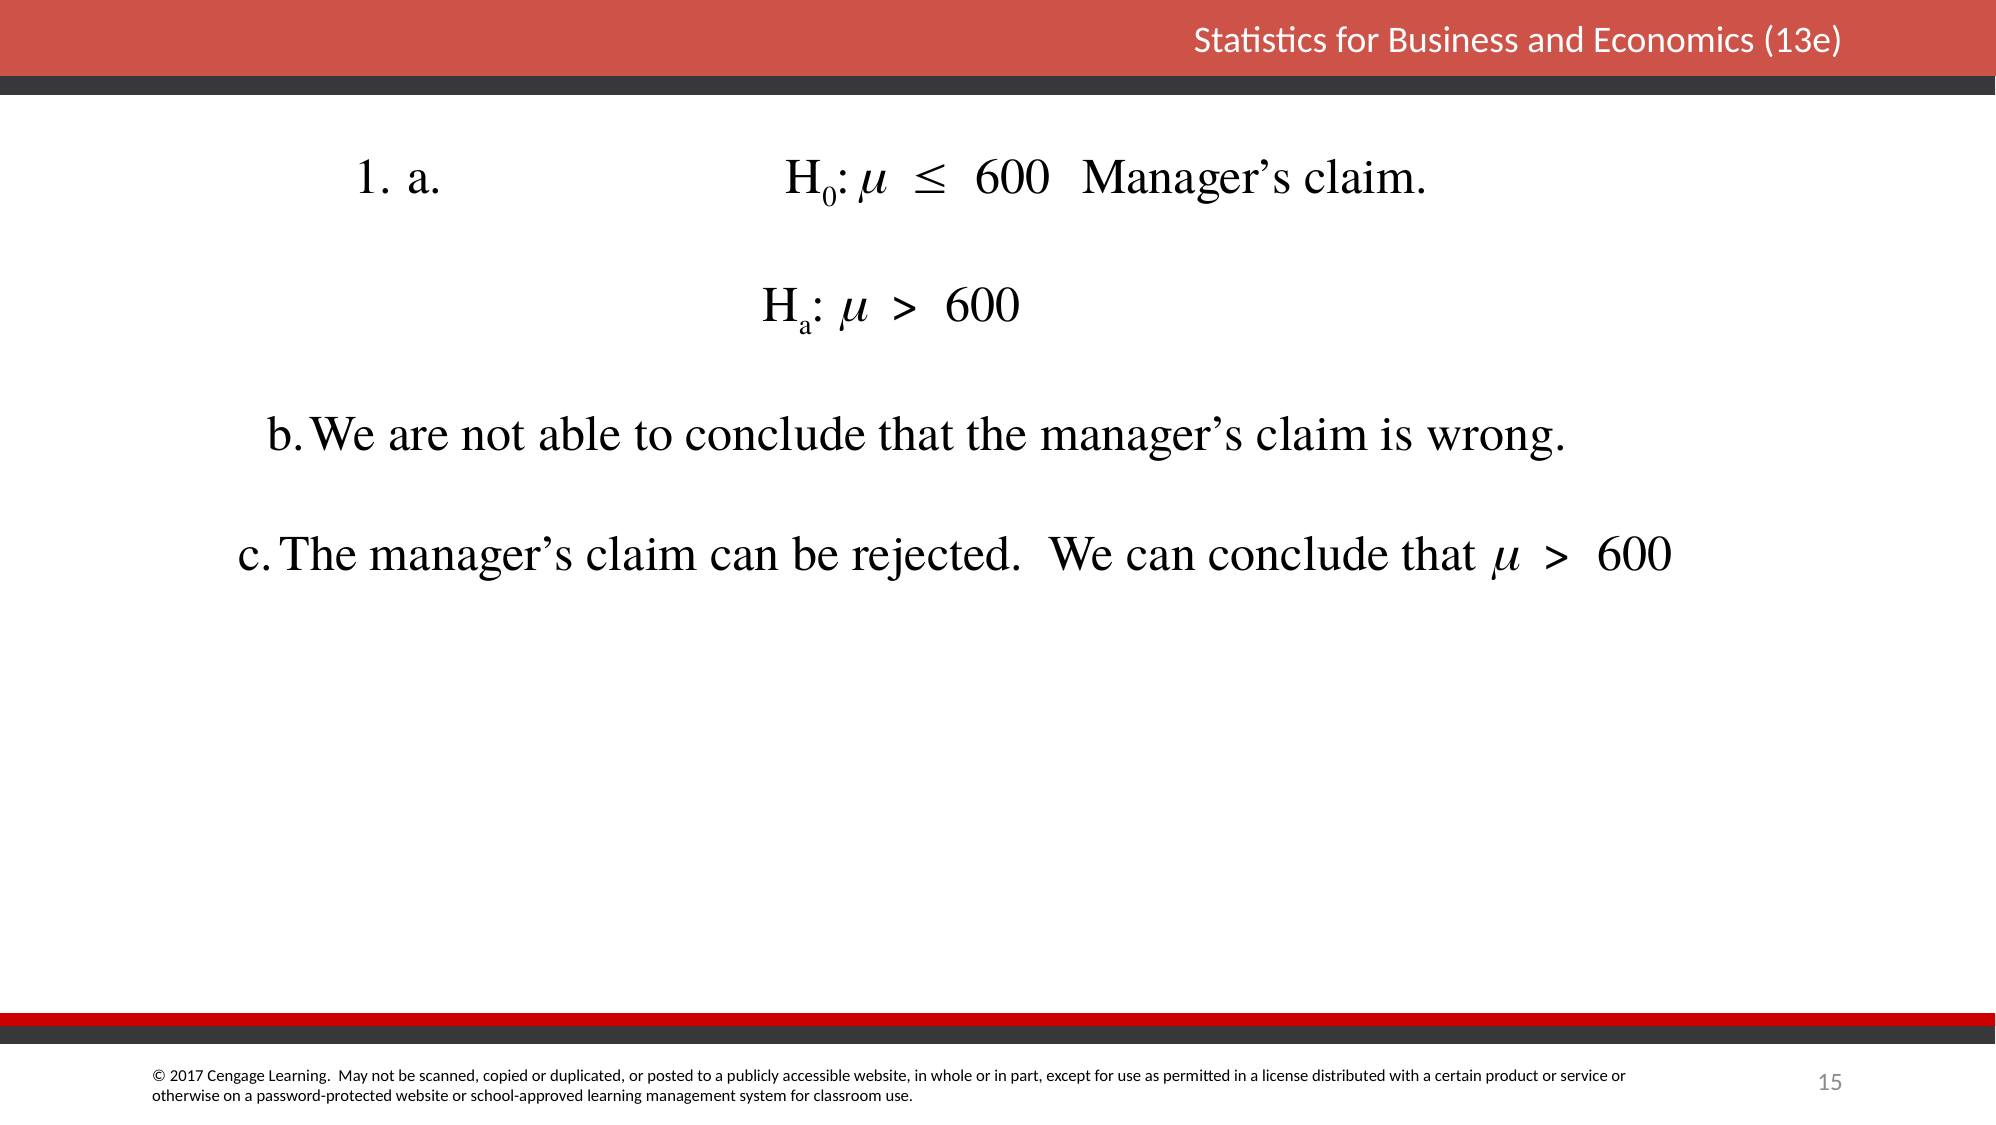

1.	a.	                           H0:	μ  ≤  600	Manager’s claim.

Ha: μ  >  600

	b.	We are not able to conclude that the manager’s claim is wrong.

	      c.	The manager’s claim can be rejected.  We can conclude that μ  >  600
15